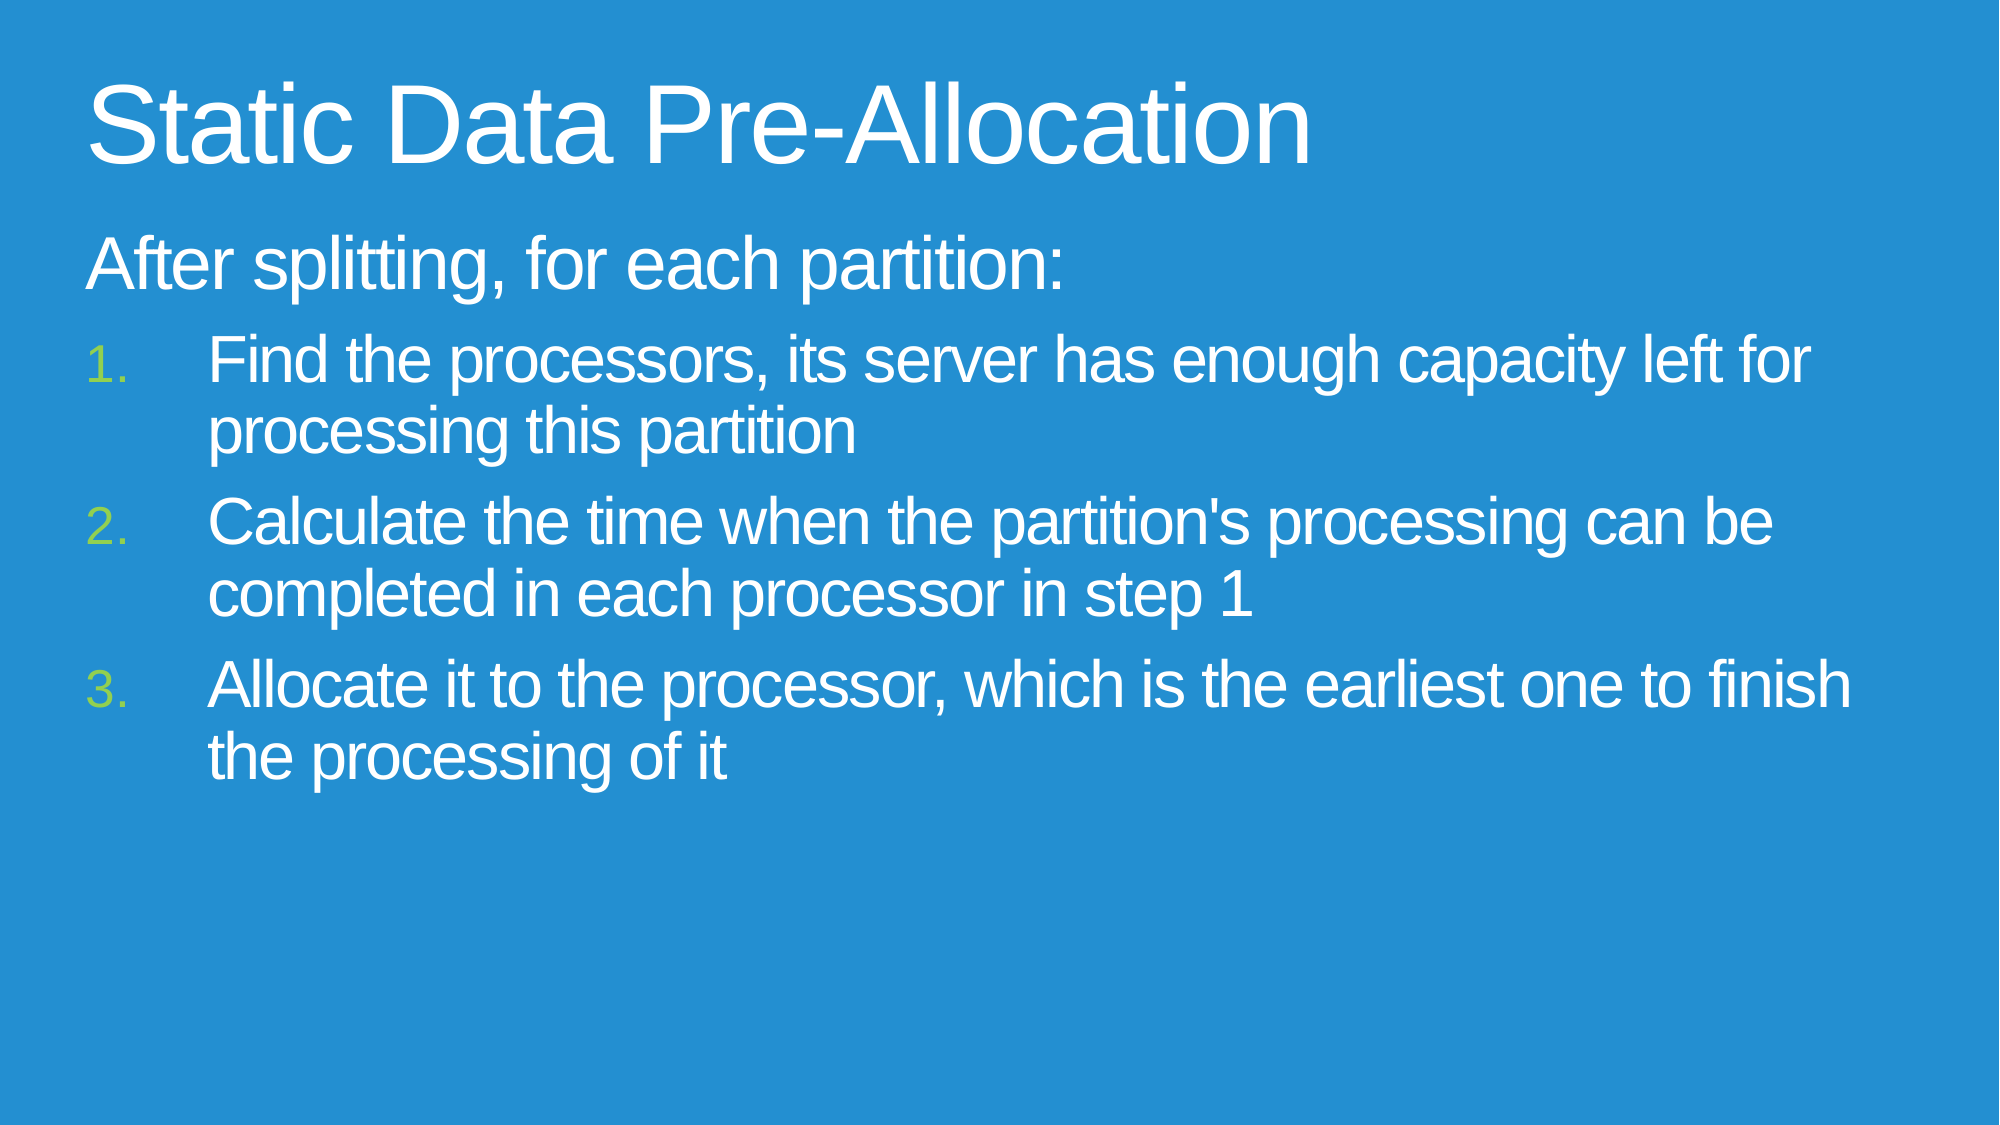

# Static Data Pre-Allocation
After splitting, for each partition:
Find the processors, its server has enough capacity left for processing this partition
Calculate the time when the partition's processing can be completed in each processor in step 1
Allocate it to the processor, which is the earliest one to finish the processing of it